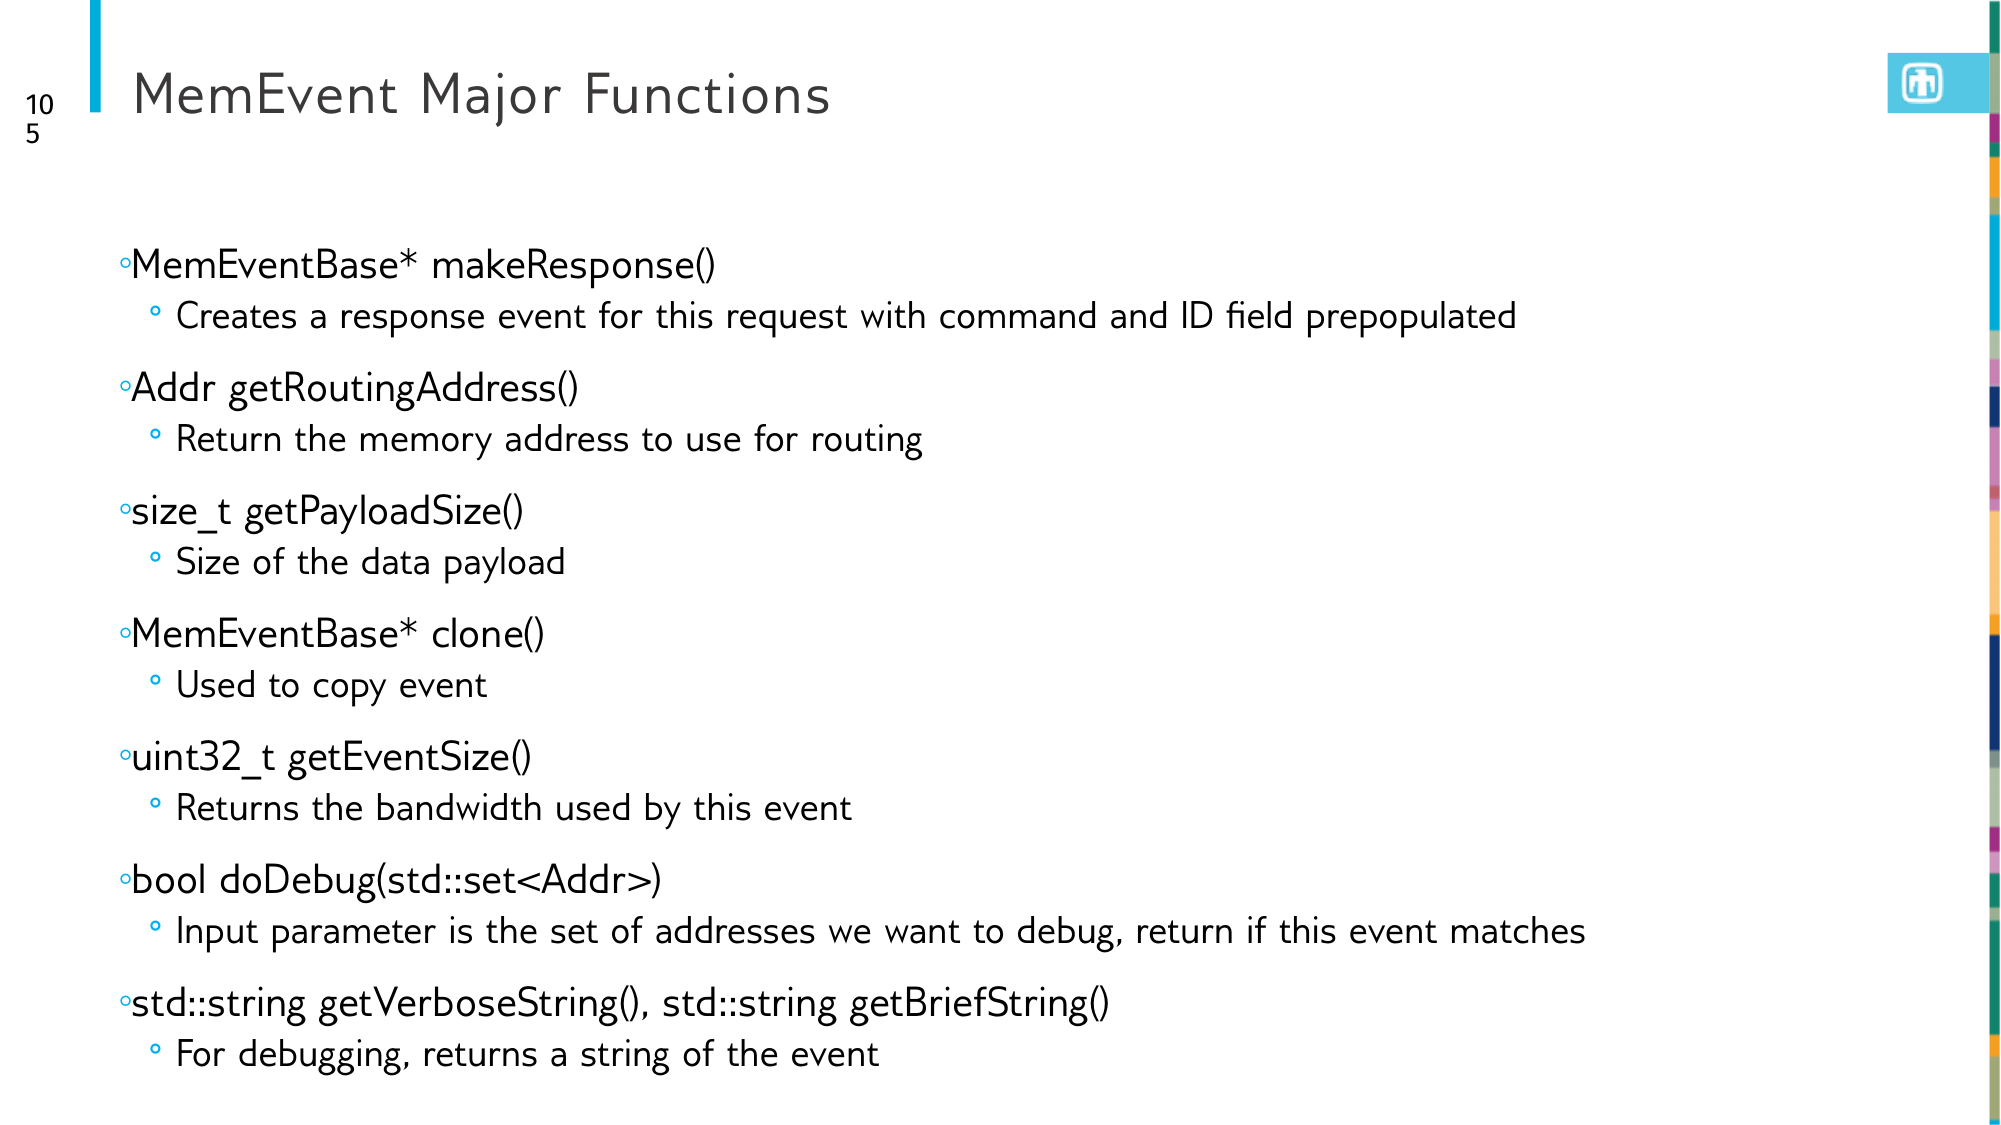

# MemEvent Major Functions
105
MemEventBase* makeResponse()
Creates a response event for this request with command and ID field prepopulated
Addr getRoutingAddress()
Return the memory address to use for routing
size_t getPayloadSize()
Size of the data payload
MemEventBase* clone()
Used to copy event
uint32_t getEventSize()
Returns the bandwidth used by this event
bool doDebug(std::set<Addr>)
Input parameter is the set of addresses we want to debug, return if this event matches
std::string getVerboseString(), std::string getBriefString()
For debugging, returns a string of the event